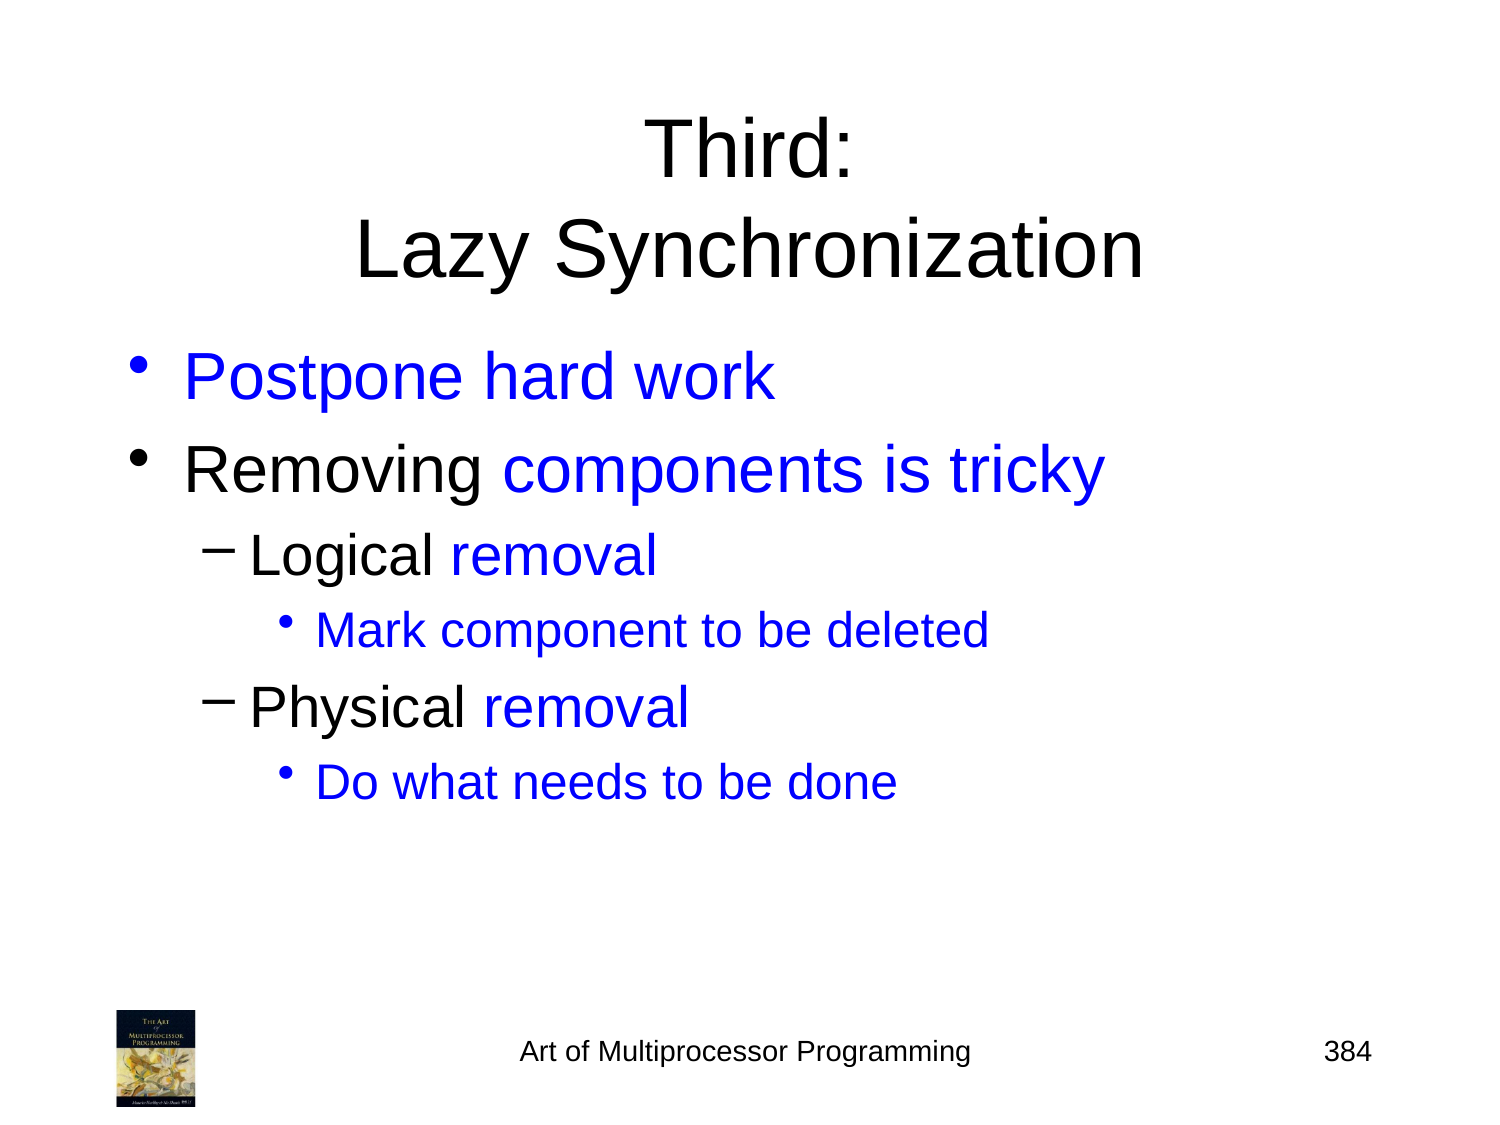

# Third: Lazy Synchronization
Postpone hard work
Removing components is tricky
Logical removal
Mark component to be deleted
Physical removal
Do what needs to be done
Art of Multiprocessor Programming
384